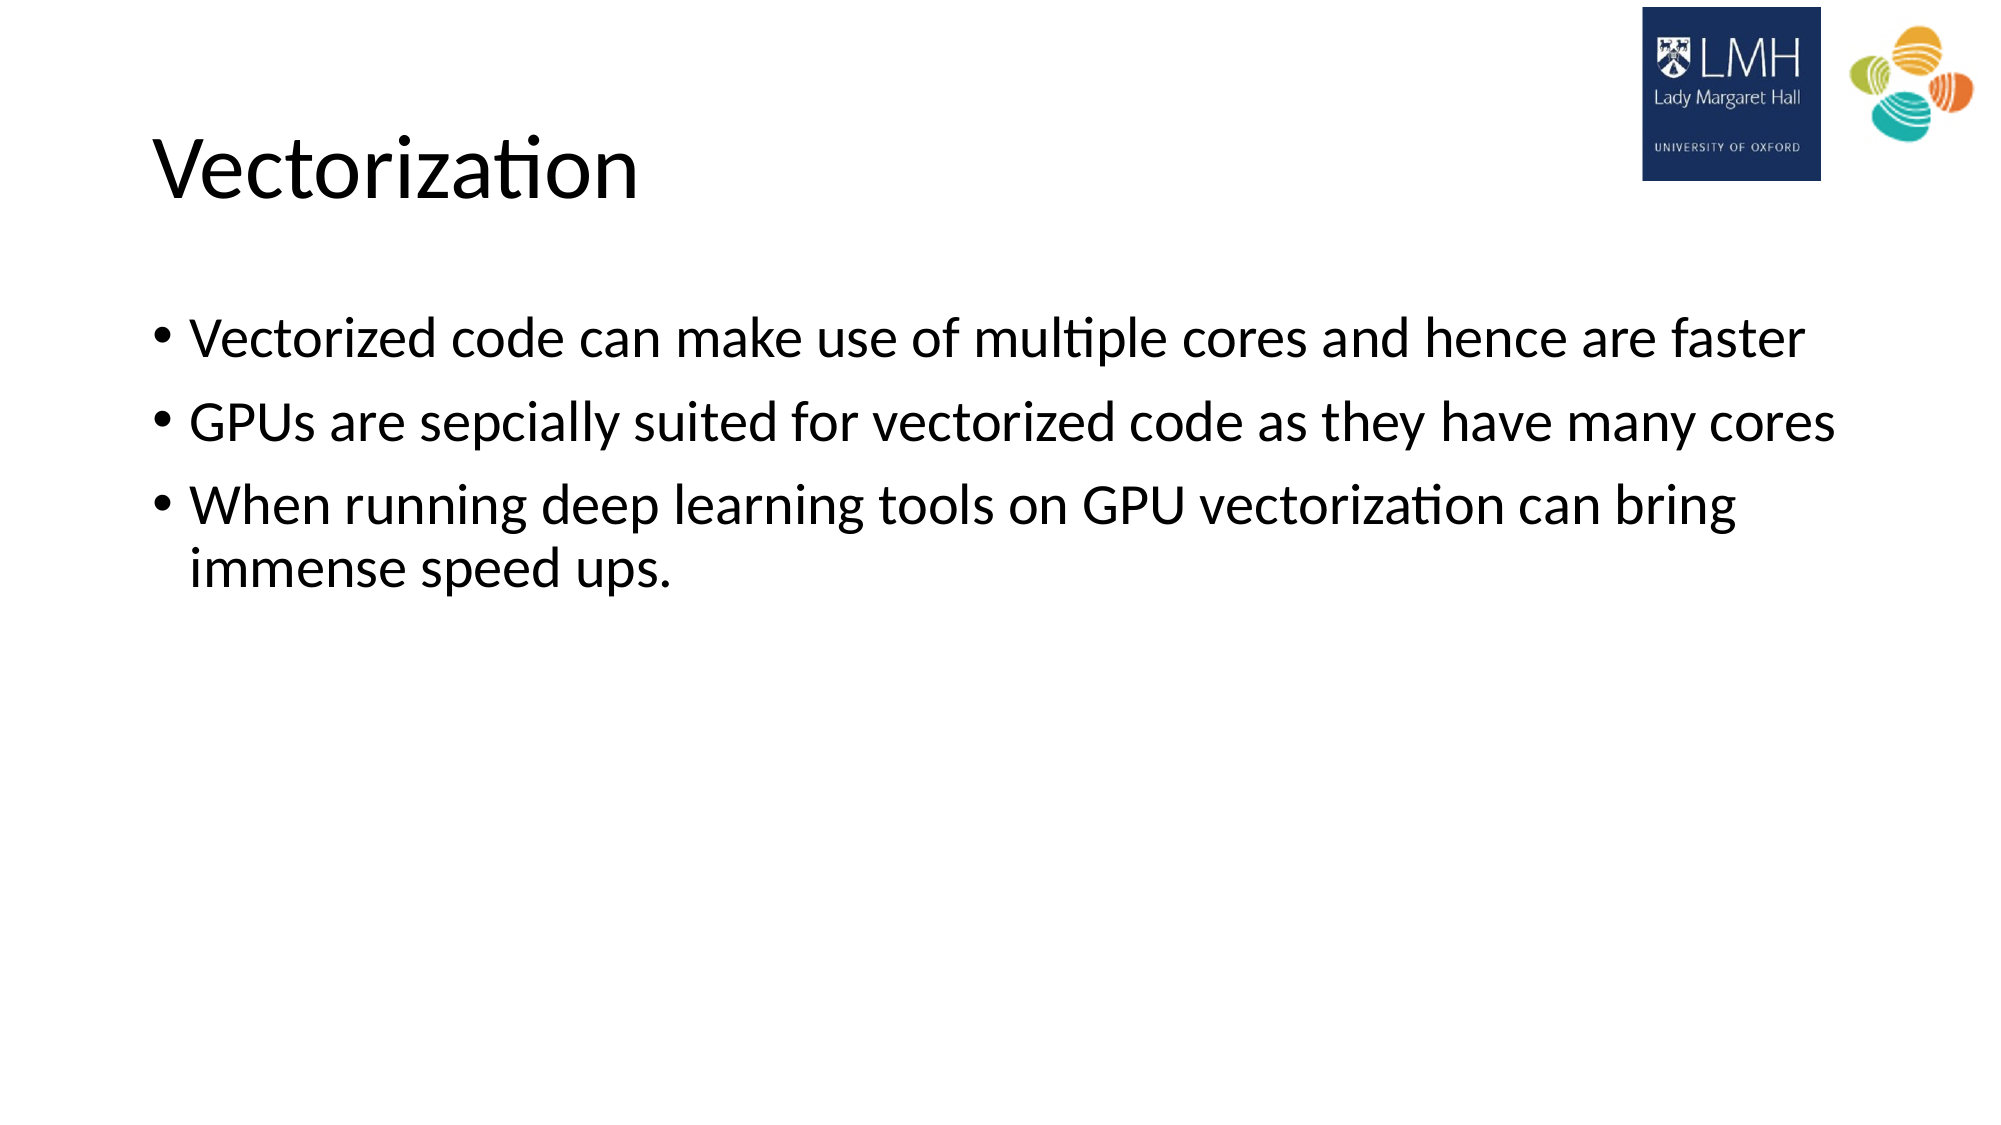

# Vectorization
Vectorized code can make use of multiple cores and hence are faster
GPUs are sepcially suited for vectorized code as they have many cores
When running deep learning tools on GPU vectorization can bring immense speed ups.